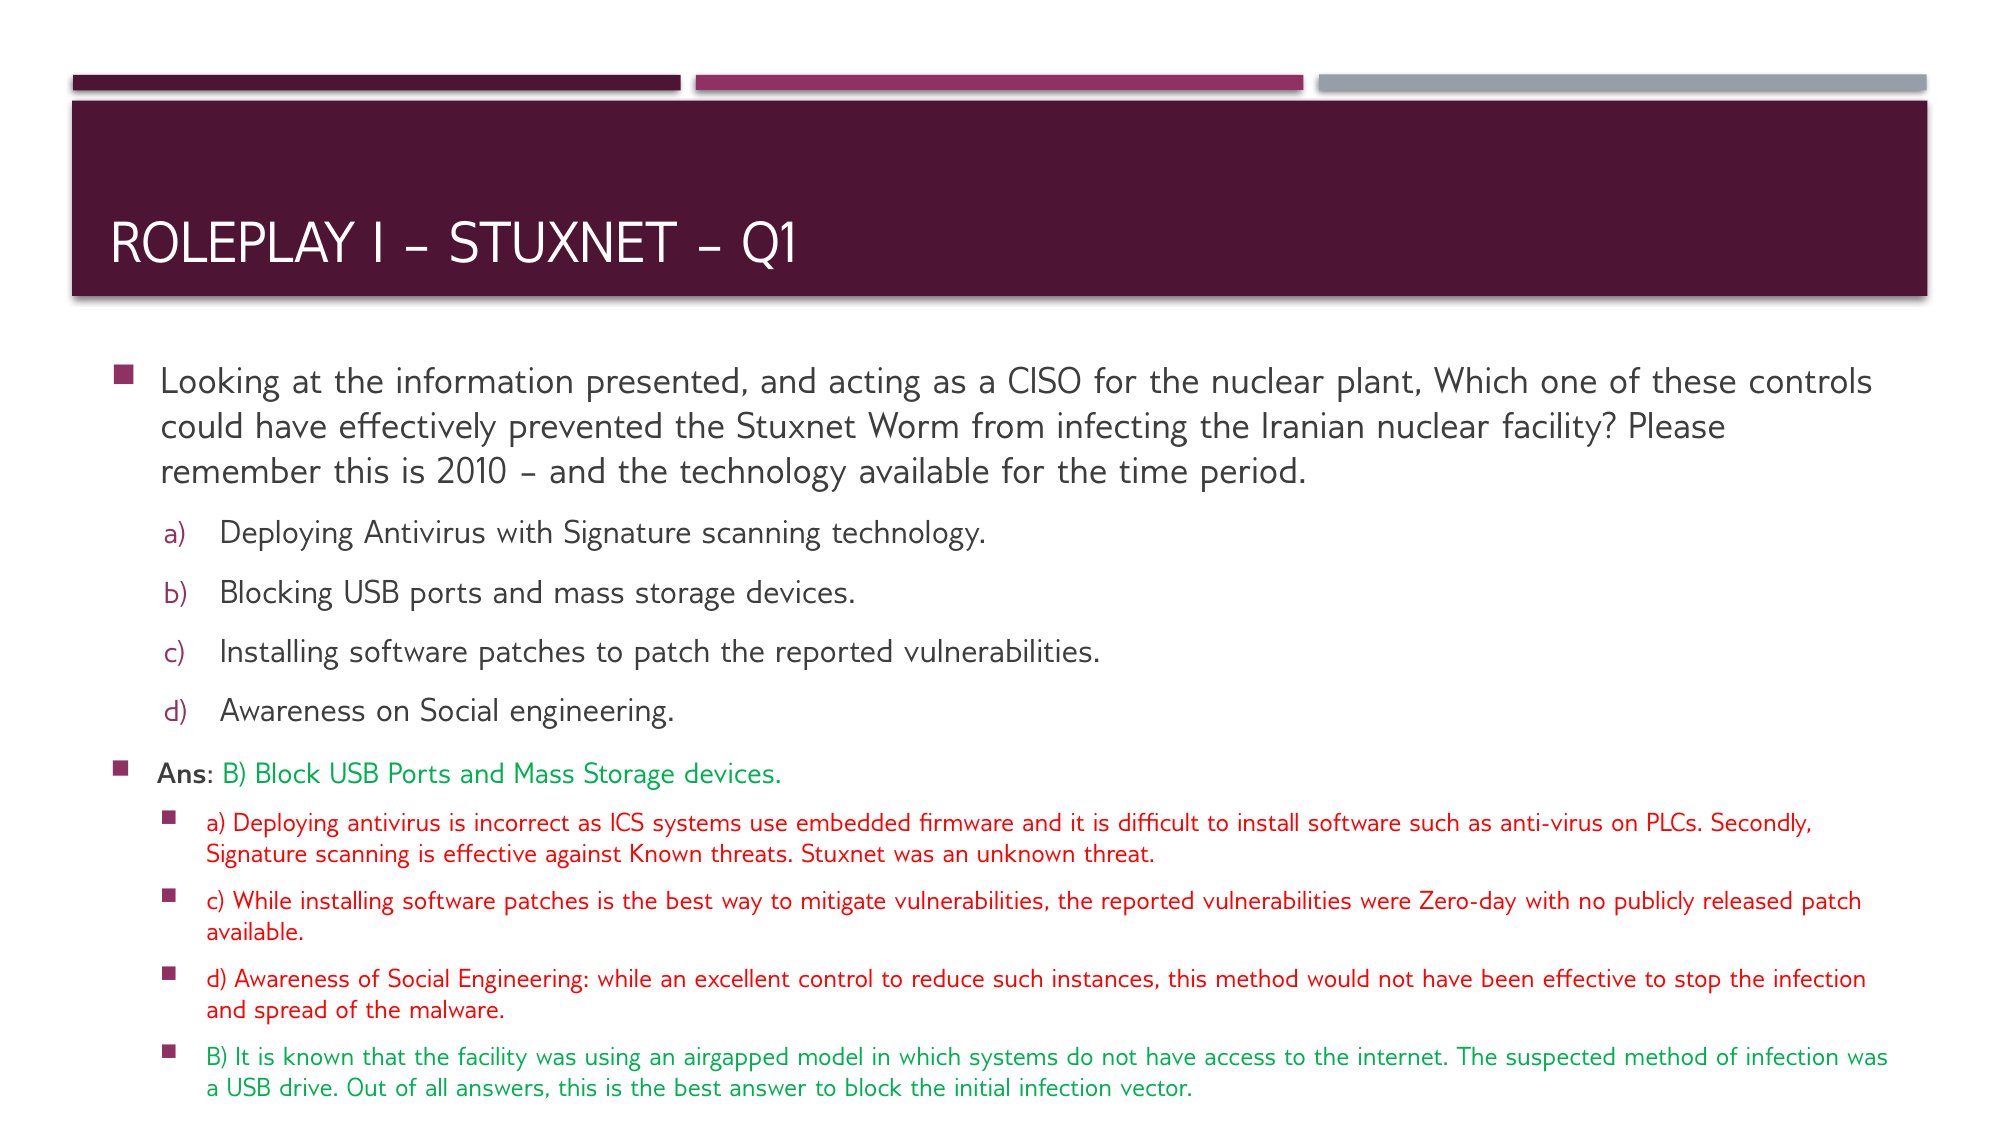

# Roleplay I – Stuxnet – Q1
Looking at the information presented, and acting as a CISO for the nuclear plant, Which one of these controls could have effectively prevented the Stuxnet Worm from infecting the Iranian nuclear facility? Please remember this is 2010 – and the technology available for the time period.
Deploying Antivirus with Signature scanning technology.
Blocking USB ports and mass storage devices.
Installing software patches to patch the reported vulnerabilities.
Awareness on Social engineering.
Ans: B) Block USB Ports and Mass Storage devices.
a) Deploying antivirus is incorrect as ICS systems use embedded firmware and it is difficult to install software such as anti-virus on PLCs. Secondly, Signature scanning is effective against Known threats. Stuxnet was an unknown threat.
c) While installing software patches is the best way to mitigate vulnerabilities, the reported vulnerabilities were Zero-day with no publicly released patch available.
d) Awareness of Social Engineering: while an excellent control to reduce such instances, this method would not have been effective to stop the infection and spread of the malware.
B) It is known that the facility was using an airgapped model in which systems do not have access to the internet. The suspected method of infection was a USB drive. Out of all answers, this is the best answer to block the initial infection vector.